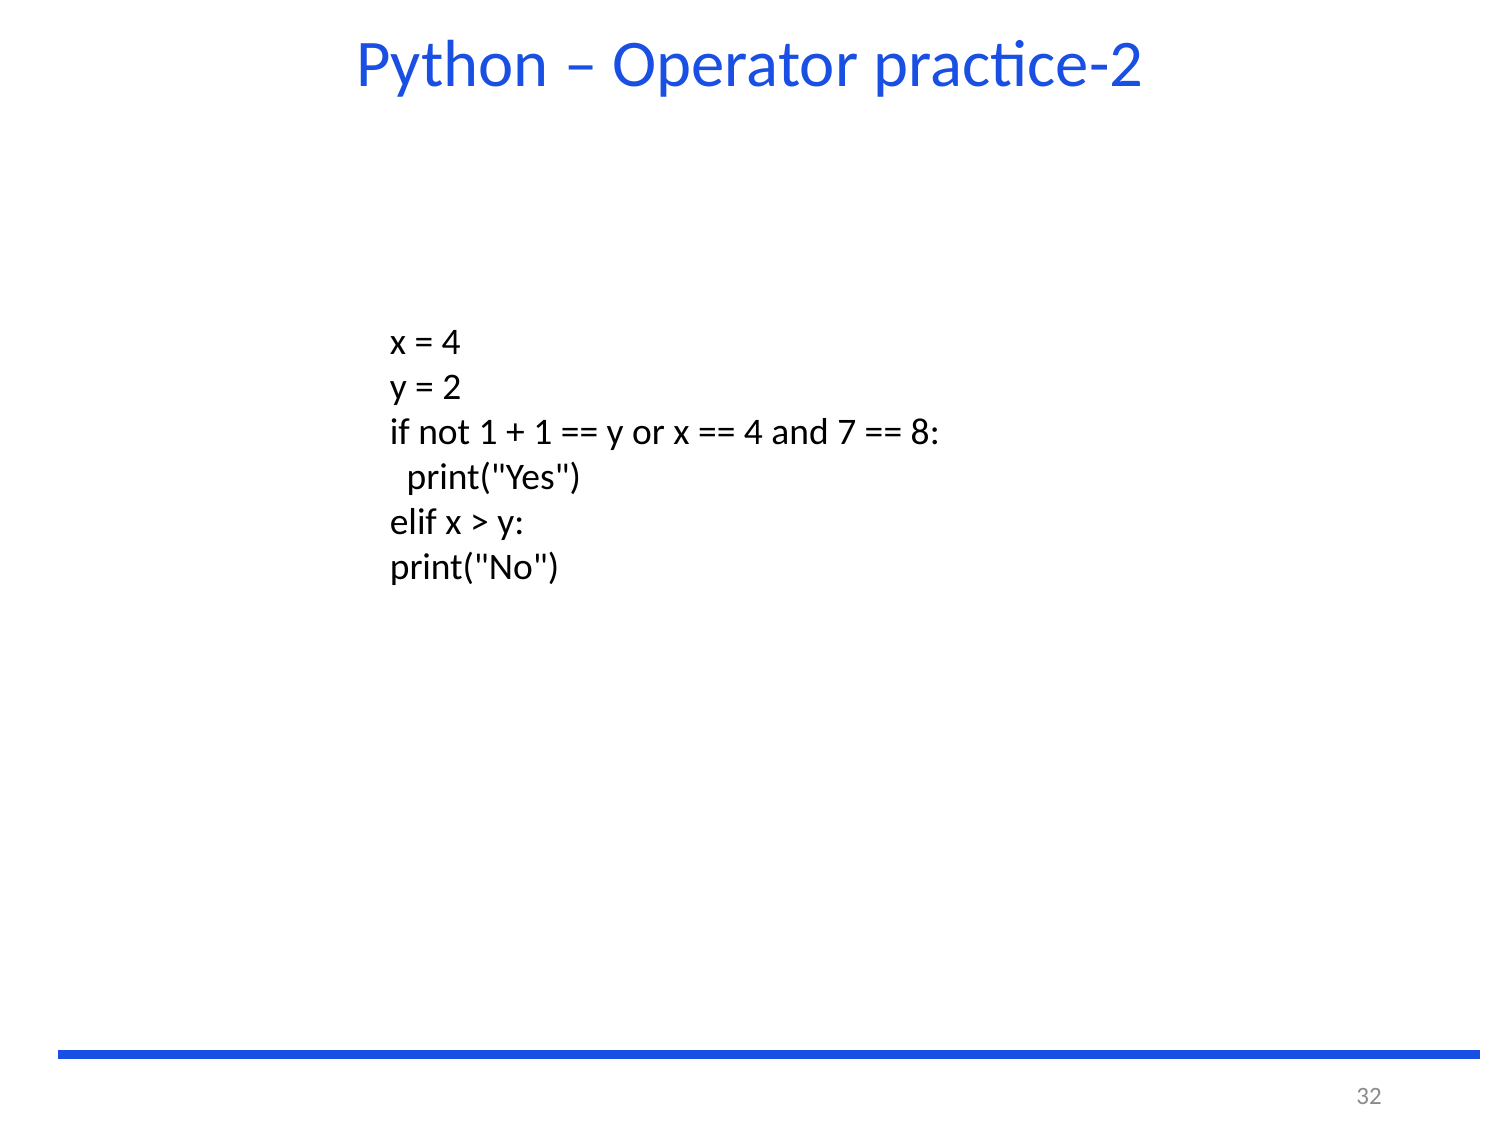

# Python – Operator practice-2
﻿x = 4
y = 2
if not 1 + 1 == y or x == 4 and 7 == 8:
  print("Yes")
elif x > y:
print("No")
32